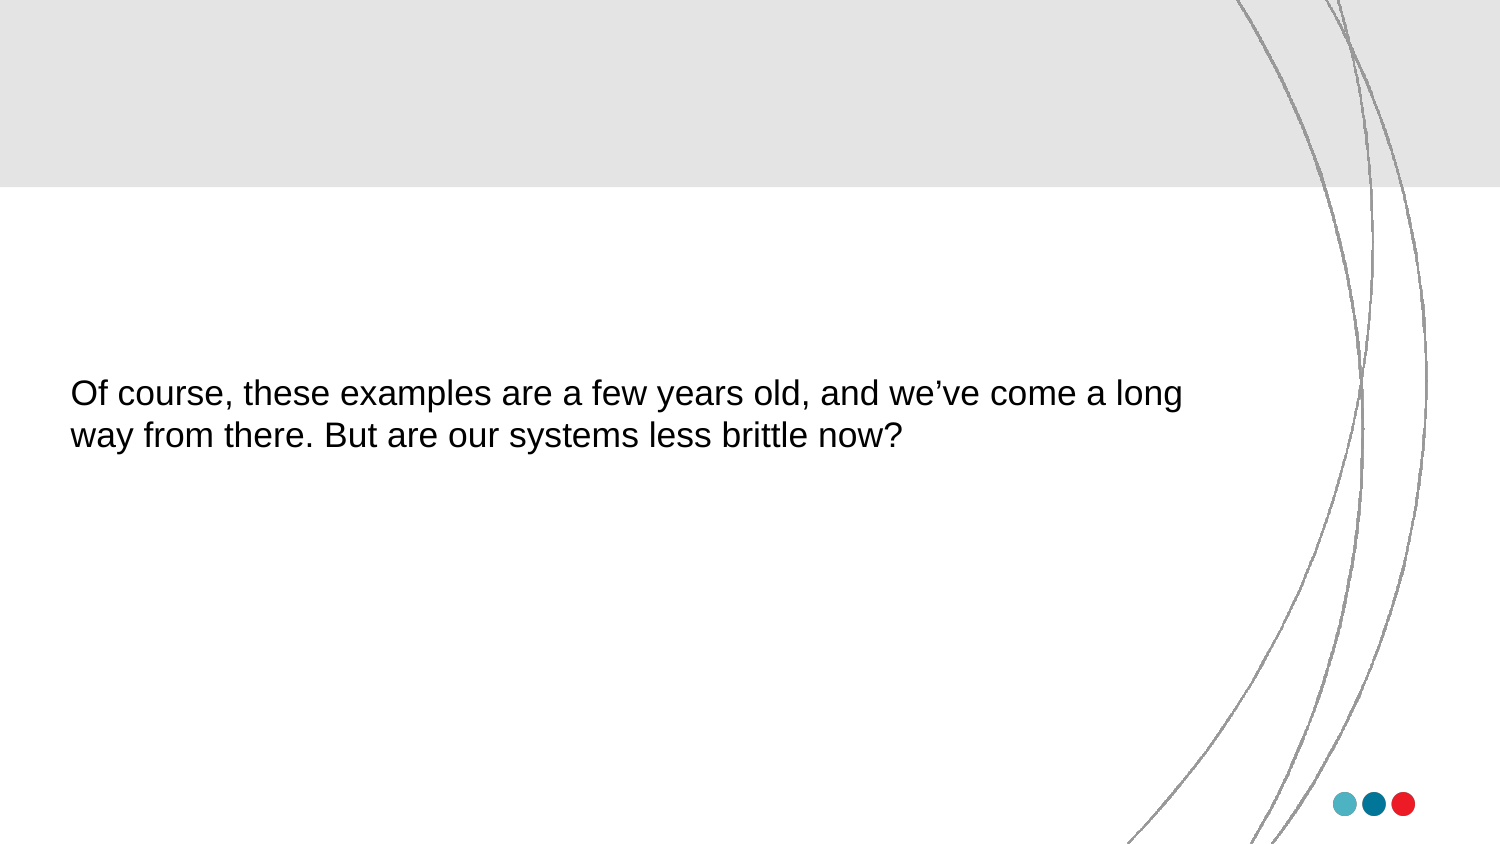

#

Of course, these examples are a few years old, and we’ve come a long way from there. But are our systems less brittle now?